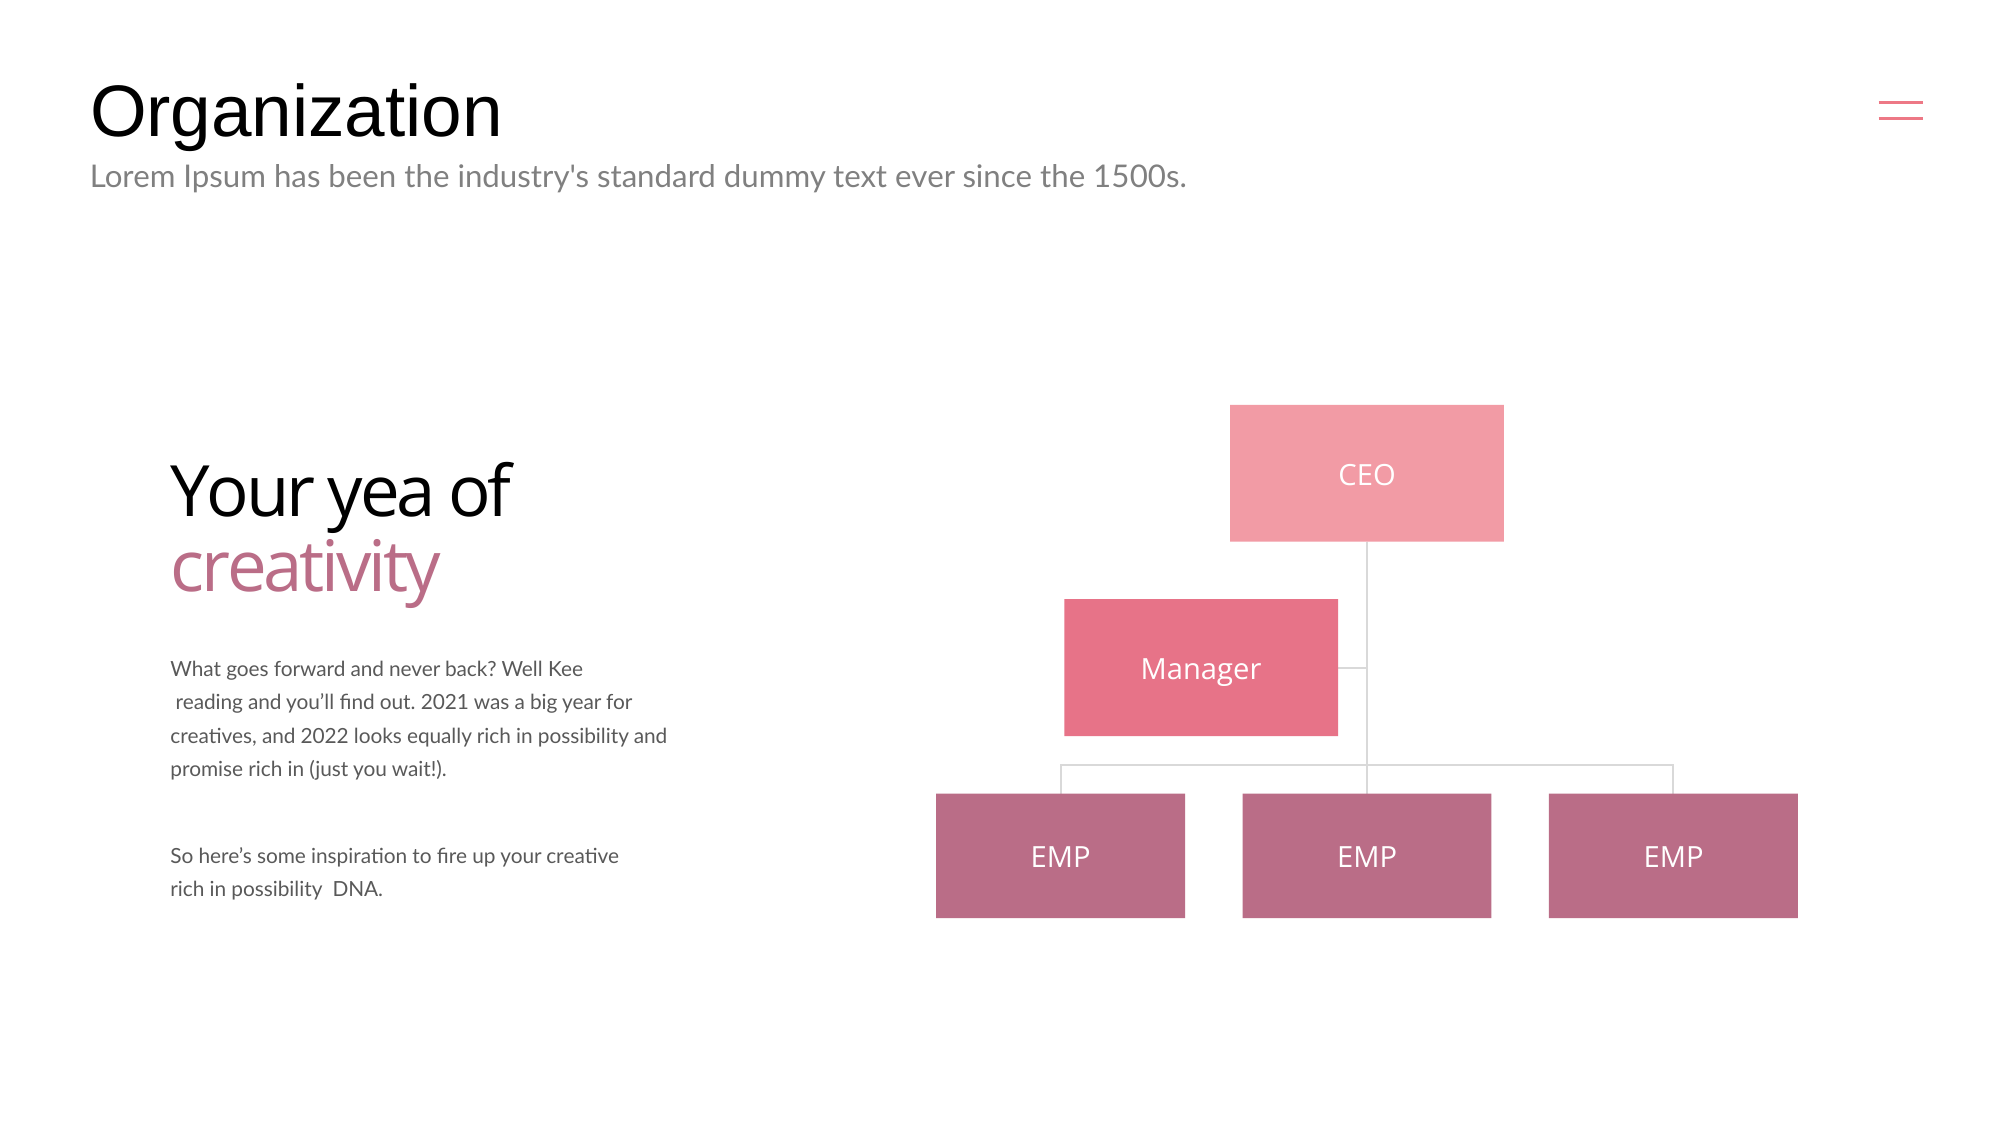

# Organization
Lorem Ipsum has been the industry's standard dummy text ever since the 1500s.
CEO
Your yea of
creativity

Manager
What goes forward and never back? Well Kee
 reading and you’ll find out. 2021 was a big year for creatives, and 2022 looks equally rich in possibility and promise rich in (just you wait!).
EMP
EMP
EMP
So here’s some inspiration to fire up your creative rich in possibility  DNA.